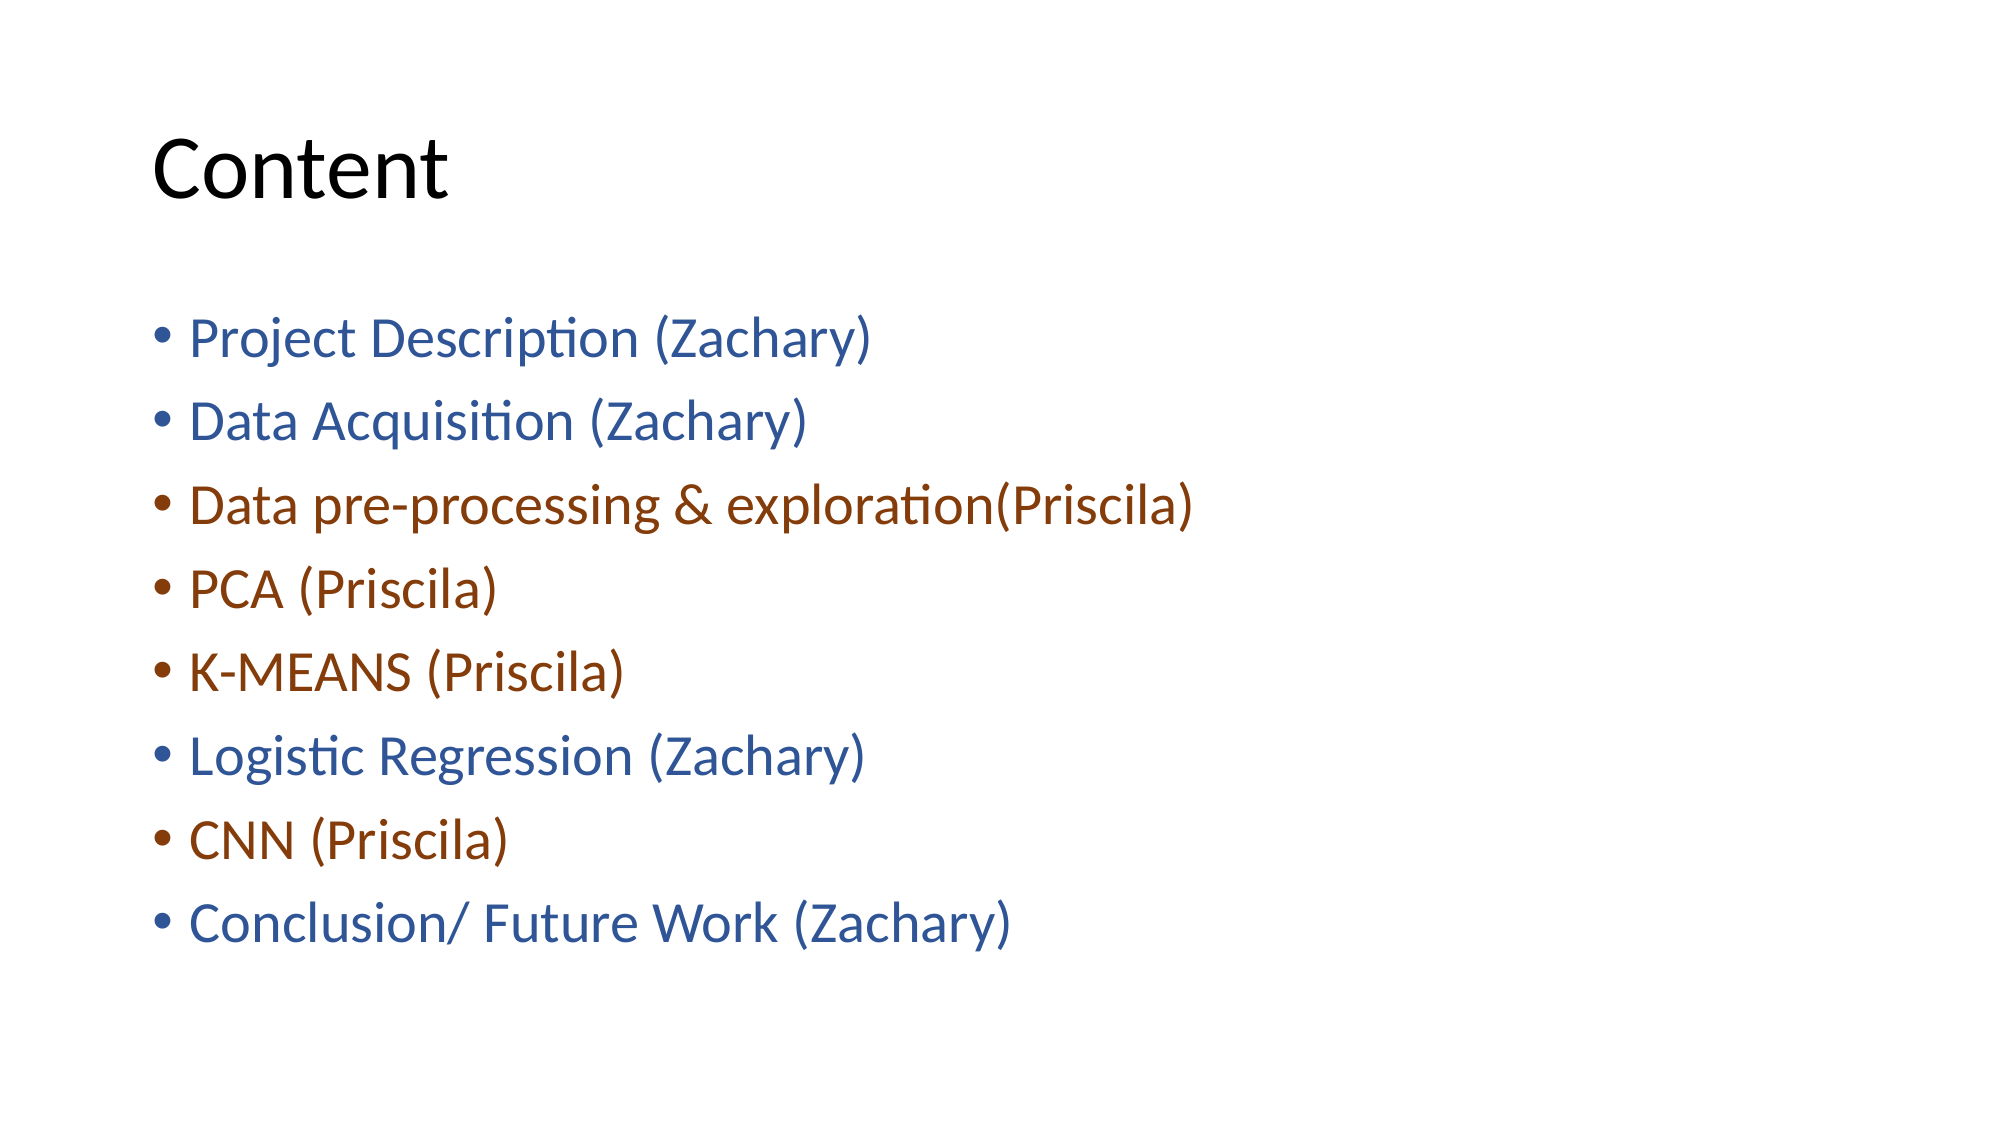

# Content
Project Description (Zachary)
Data Acquisition (Zachary)
Data pre-processing & exploration(Priscila)
PCA (Priscila)
K-MEANS (Priscila)
Logistic Regression (Zachary)
CNN (Priscila)
Conclusion/ Future Work (Zachary)